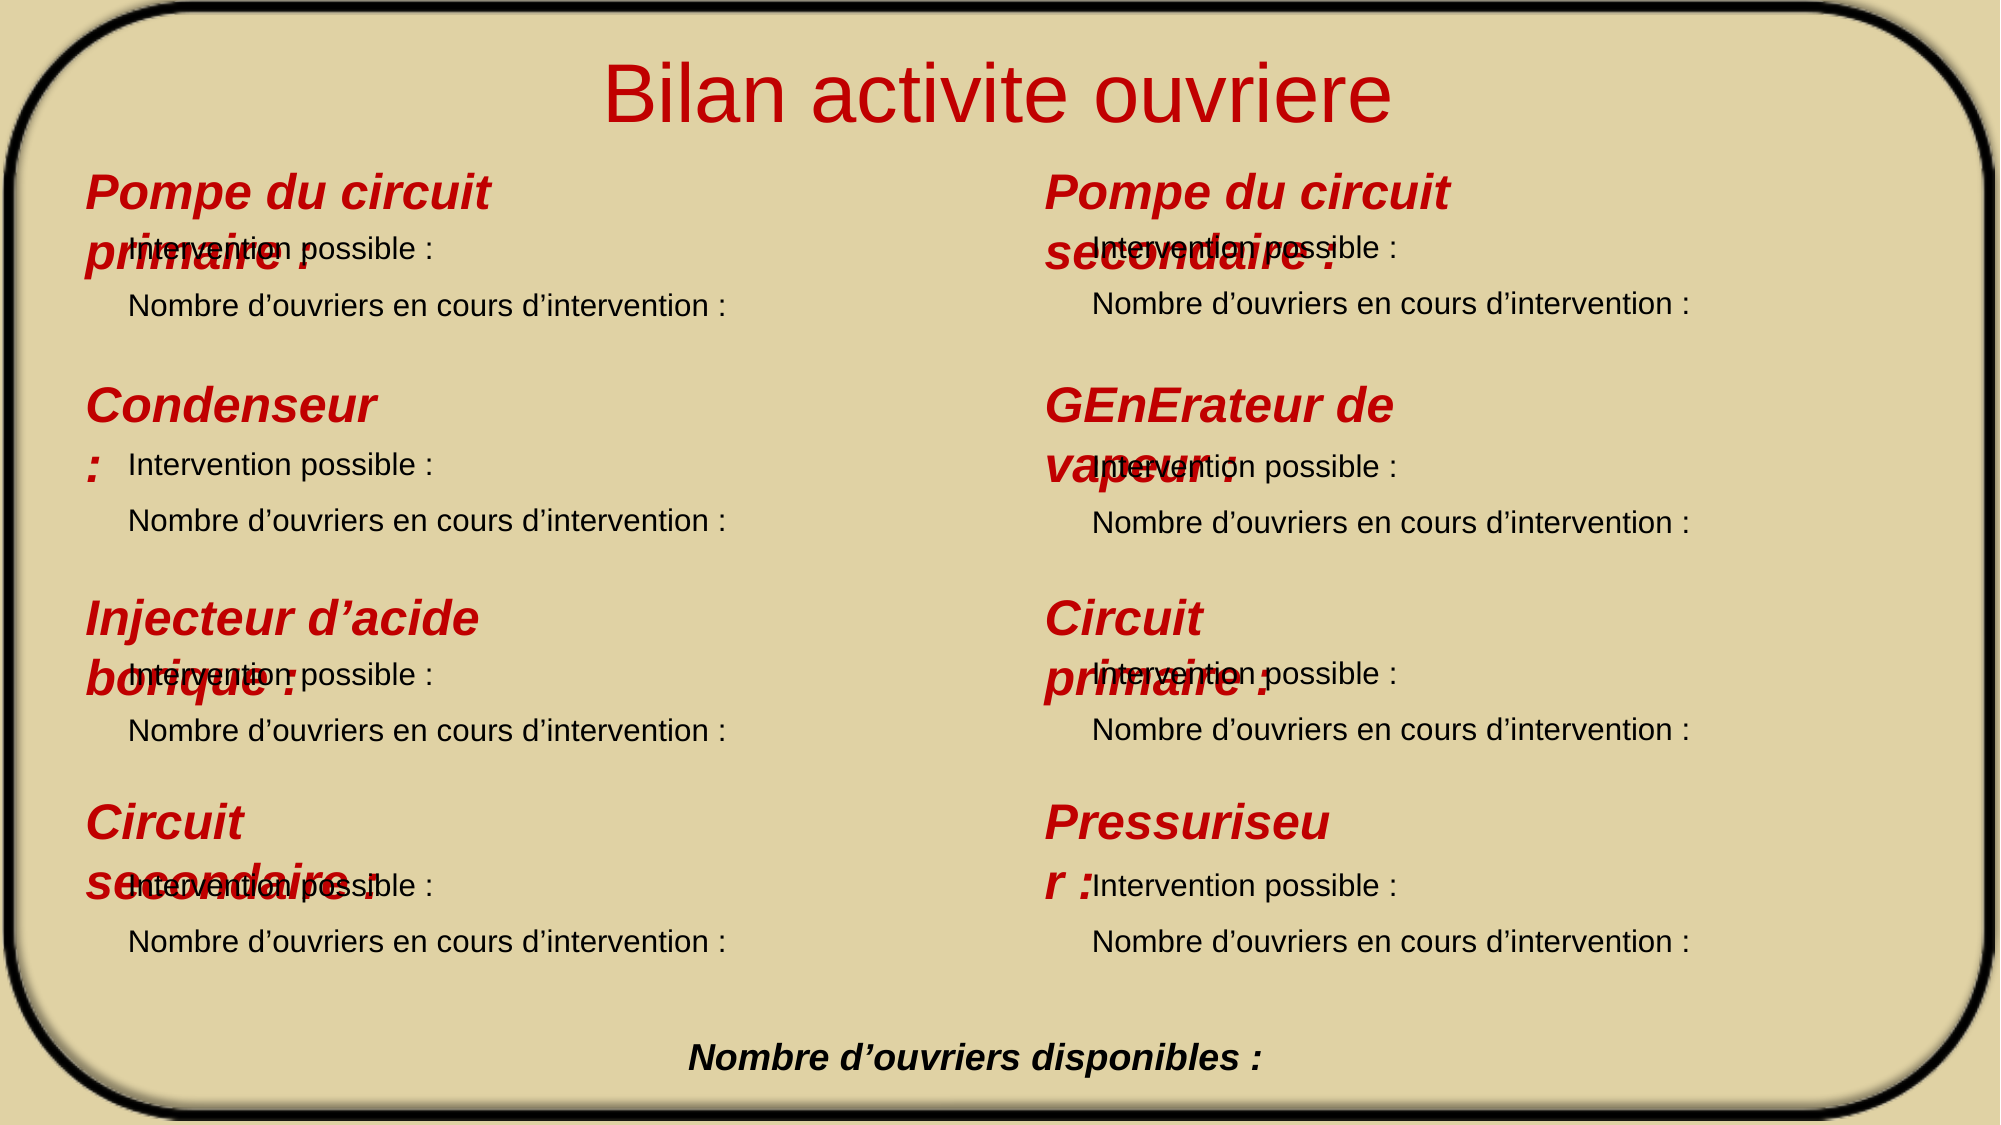

Bilan activite ouvriere
Pompe du circuit primaire :
Pompe du circuit secondaire :
Intervention possible :
Nombre d’ouvriers en cours d’intervention :
Intervention possible :
Nombre d’ouvriers en cours d’intervention :
Condenseur :
GEnErateur de vapeur :
Intervention possible :
Nombre d’ouvriers en cours d’intervention :
Intervention possible :
Nombre d’ouvriers en cours d’intervention :
Injecteur d’acide borique :
Circuit primaire :
Intervention possible :
Nombre d’ouvriers en cours d’intervention :
Intervention possible :
Nombre d’ouvriers en cours d’intervention :
Circuit secondaire :
Pressuriseur :
Intervention possible :
Nombre d’ouvriers en cours d’intervention :
Intervention possible :
Nombre d’ouvriers en cours d’intervention :
Nombre d’ouvriers disponibles :